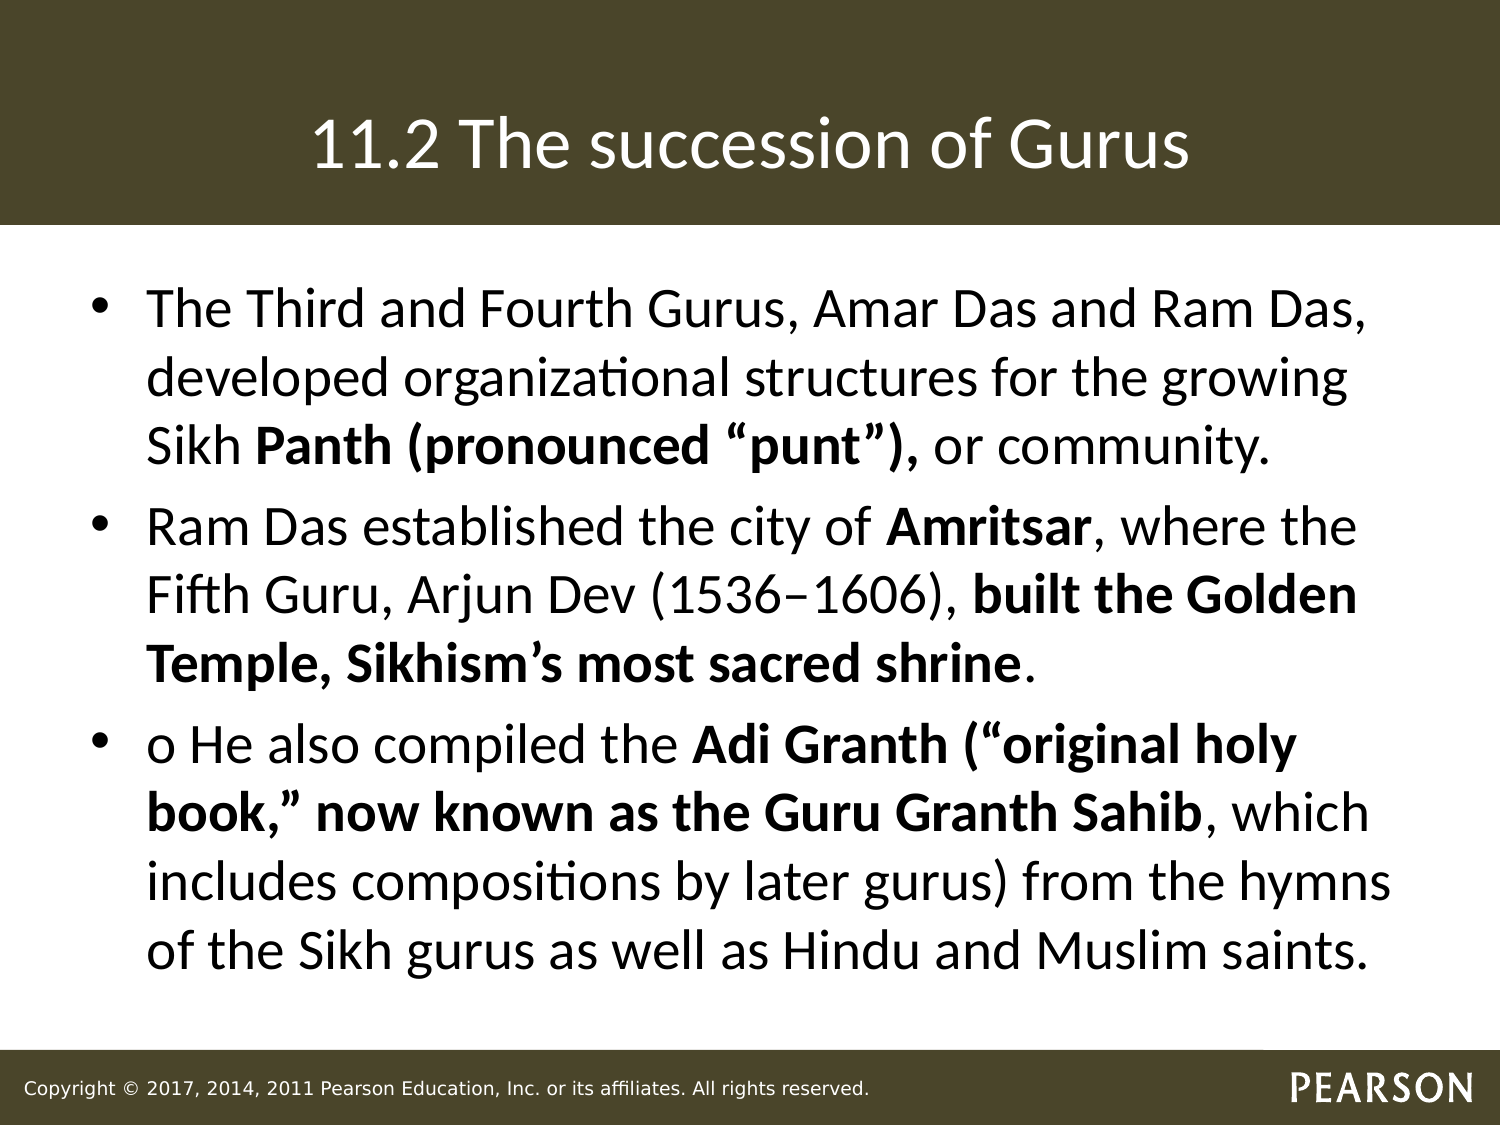

# 11.2 The succession of Gurus
The Third and Fourth Gurus, Amar Das and Ram Das, developed organizational structures for the growing Sikh Panth (pronounced “punt”), or community.
Ram Das established the city of Amritsar, where the Fifth Guru, Arjun Dev (1536–1606), built the Golden Temple, Sikhism’s most sacred shrine.
o He also compiled the Adi Granth (“original holy book,” now known as the Guru Granth Sahib, which includes compositions by later gurus) from the hymns of the Sikh gurus as well as Hindu and Muslim saints.